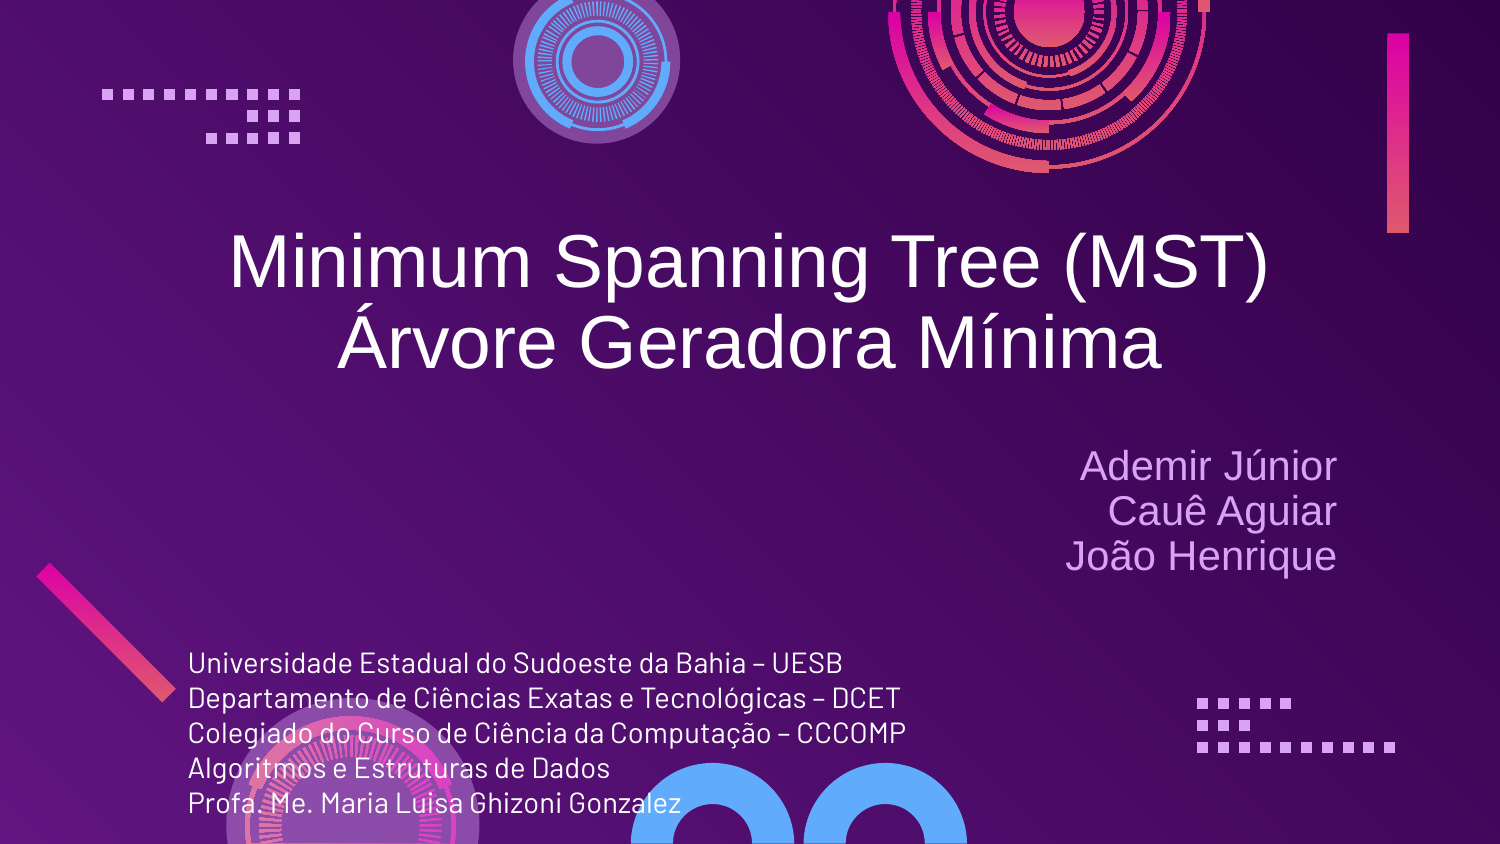

# Minimum Spanning Tree (MST) Árvore Geradora Mínima
Ademir Júnior
Cauê Aguiar
João Henrique

Universidade Estadual do Sudoeste da Bahia – UESB
Departamento de Ciências Exatas e Tecnológicas – DCET
Colegiado do Curso de Ciência da Computação – CCCOMP
Algoritmos e Estruturas de Dados
Profa. Me. Maria Luisa Ghizoni Gonzalez